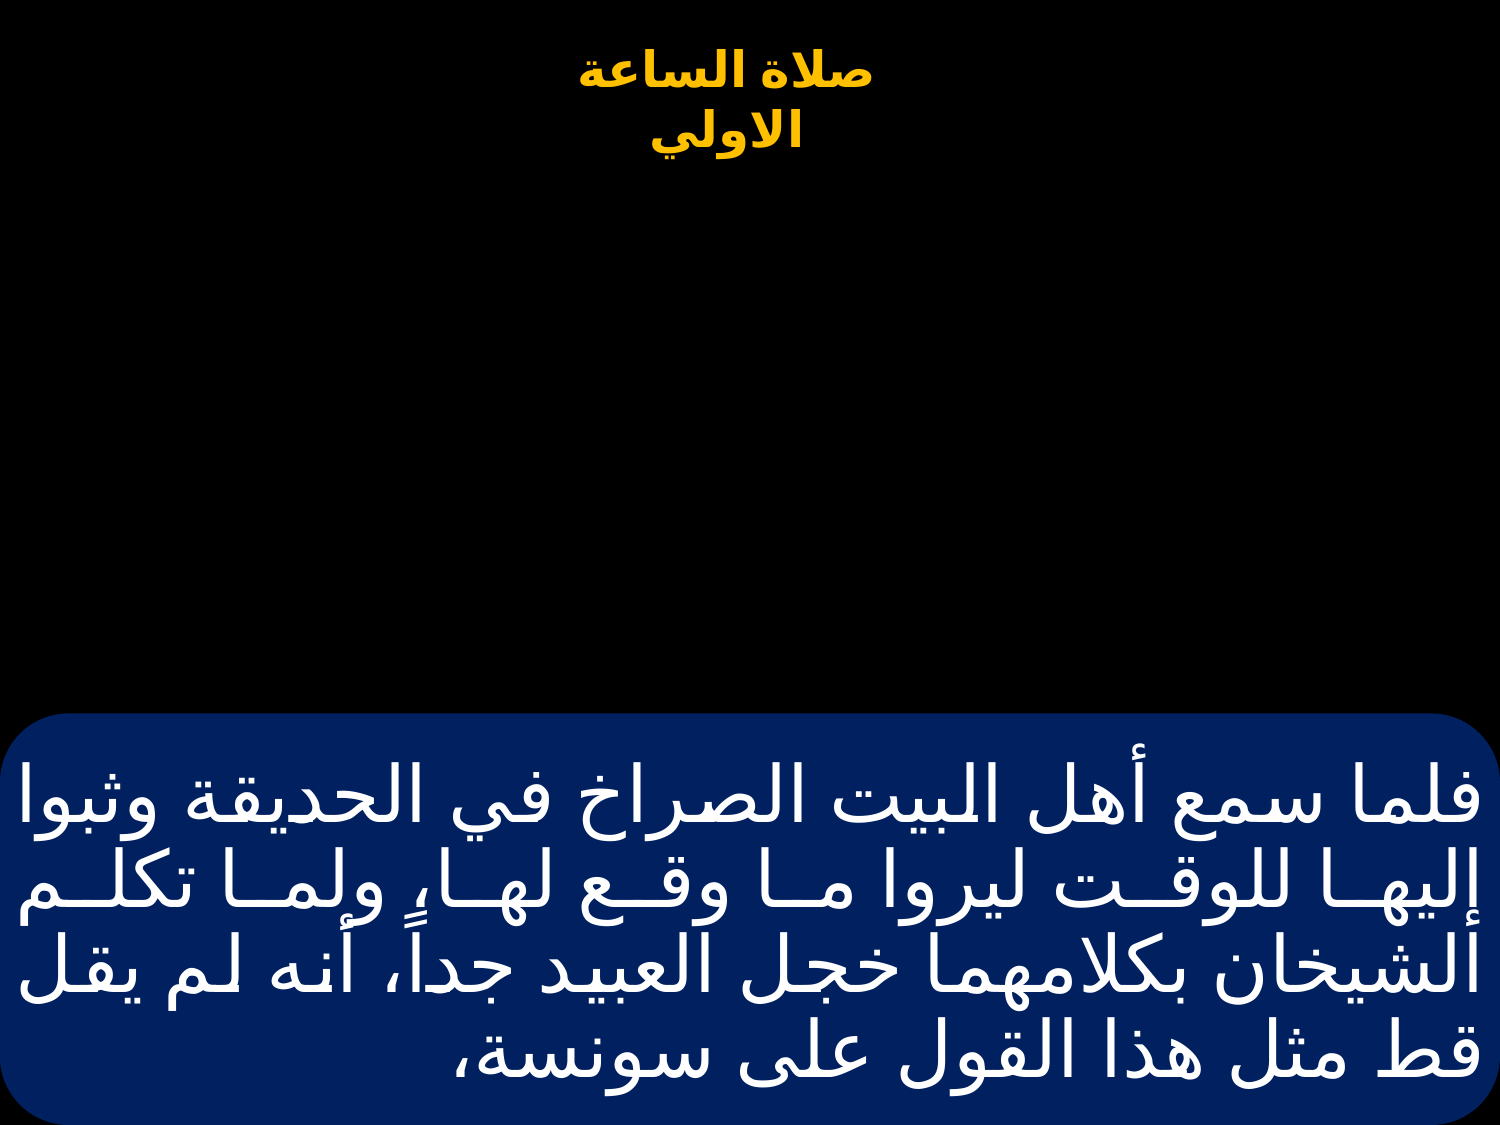

# فلما سمع أهل البيت الصراخ في الحديقة وثبوا إليها للوقت ليروا ما وقع لها، ولما تكلم الشيخان بكلامهما خجل العبيد جداً، أنه لم يقل قط مثل هذا القول على سونسة،